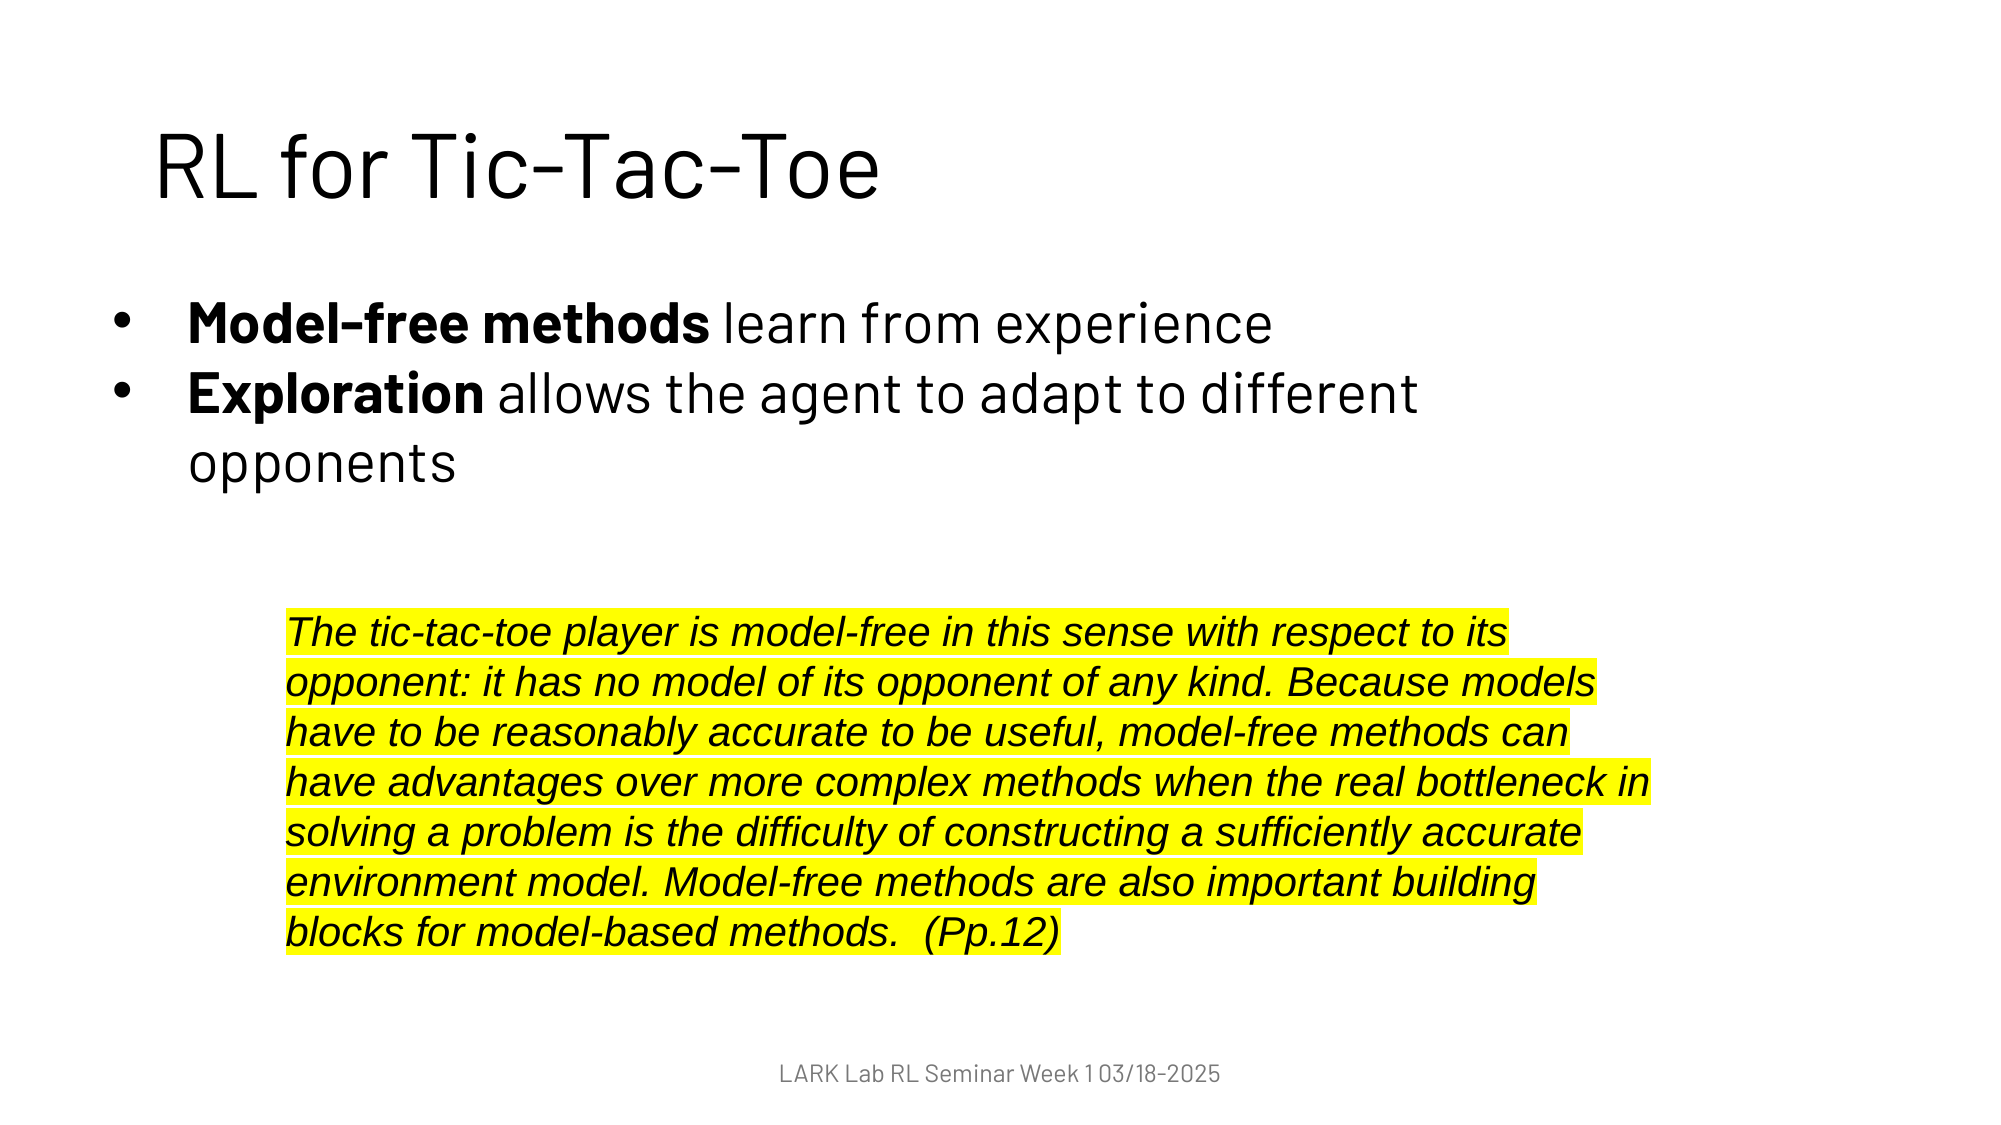

# RL for Tic-Tac-Toe
Model-free methods learn from experience
Exploration allows the agent to adapt to different opponents
The tic-tac-toe player is model-free in this sense with respect to its opponent: it has no model of its opponent of any kind. Because models have to be reasonably accurate to be useful, model-free methods can have advantages over more complex methods when the real bottleneck in solving a problem is the difficulty of constructing a sufficiently accurate environment model. Model-free methods are also important building blocks for model-based methods.  (Pp.12)

LARK Lab RL Seminar Week 1 03/18-2025